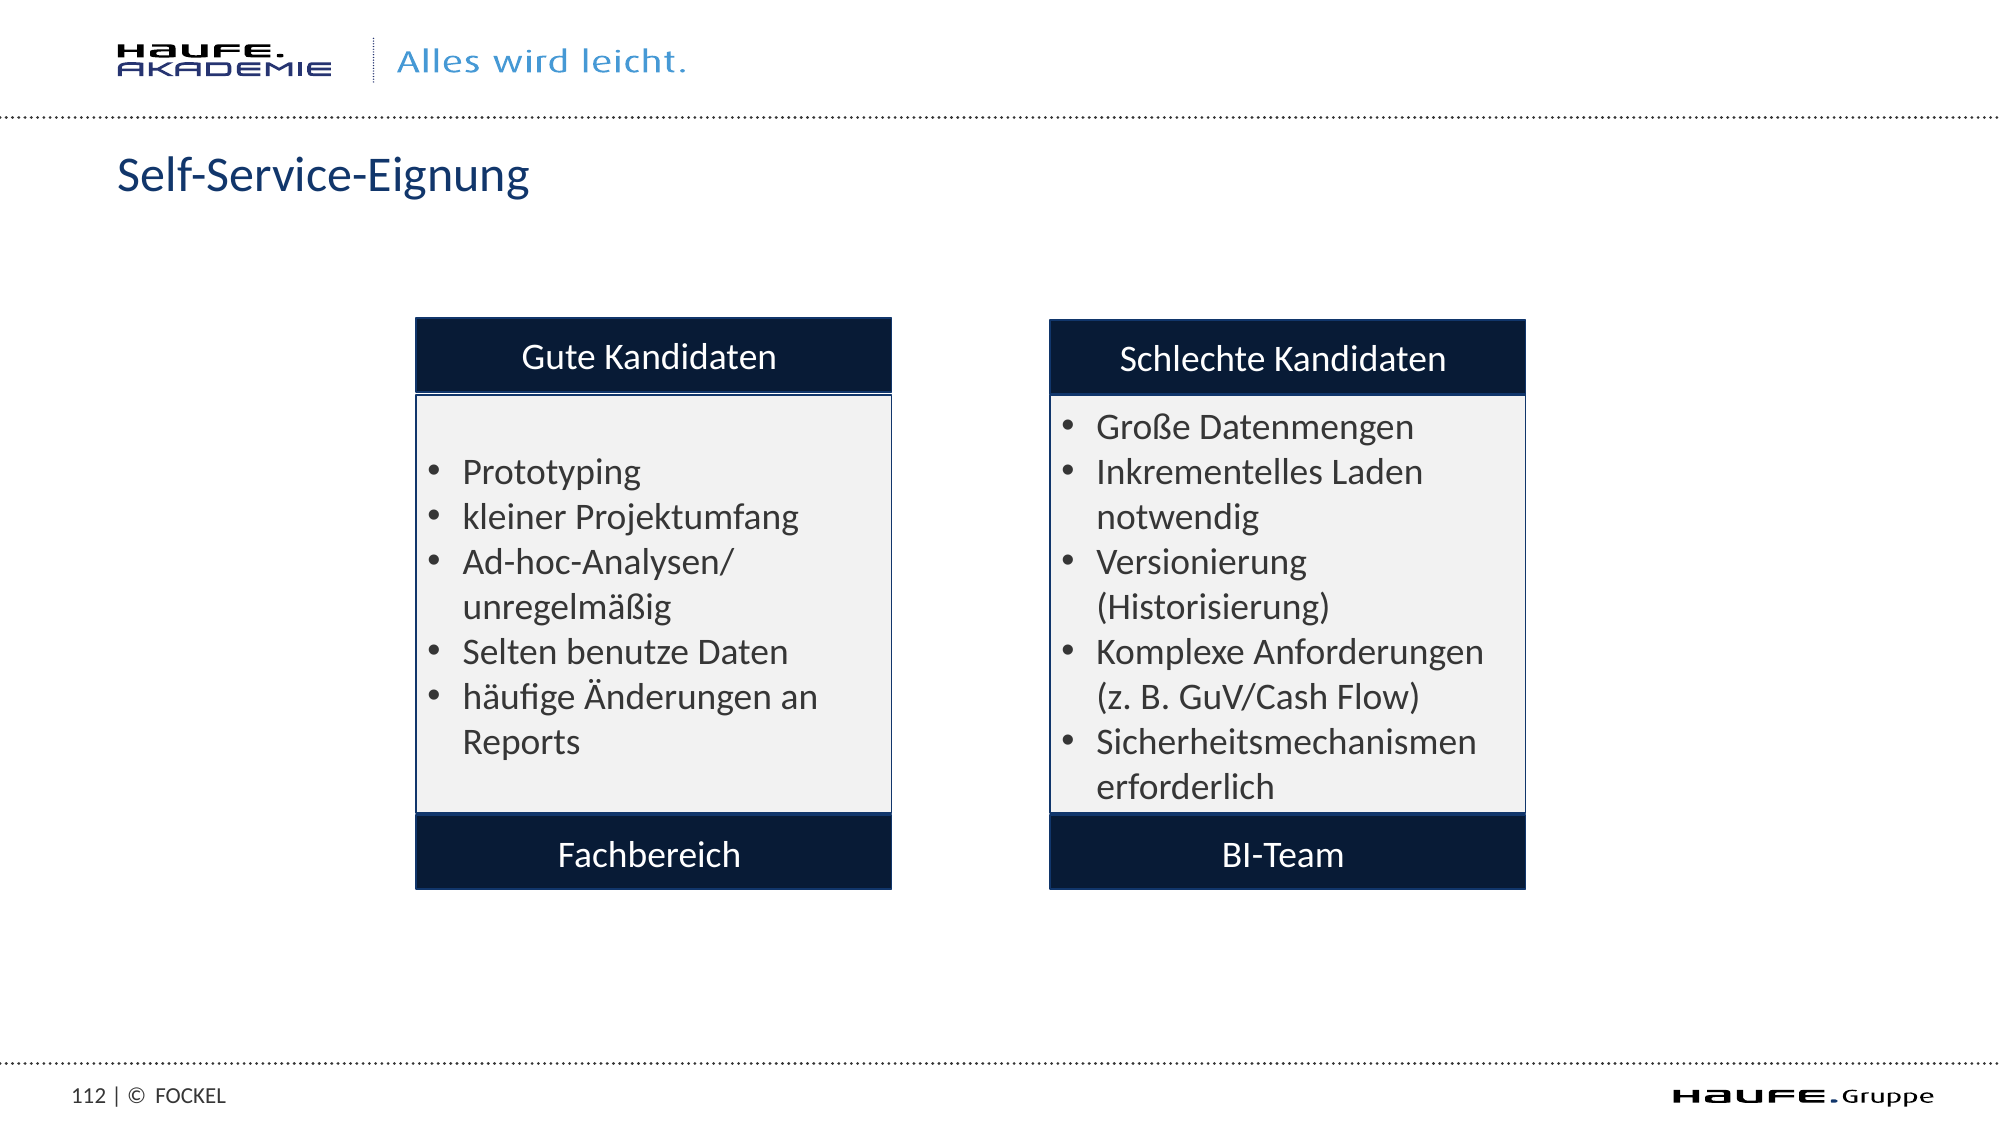

# Self-Service-Eignung
Gute Kandidaten
Schlechte Kandidaten

Prototyping
kleiner Projektumfang
Ad-hoc-Analysen/ unregelmäßig
Selten benutze Daten
häufige Änderungen an Reports
Große Datenmengen
Inkrementelles Laden notwendig
Versionierung (Historisierung)
Komplexe Anforderungen (z. B. GuV/Cash Flow)
Sicherheitsmechanismen erforderlich
Fachbereich
BI-Team

112 | ©
Fockel